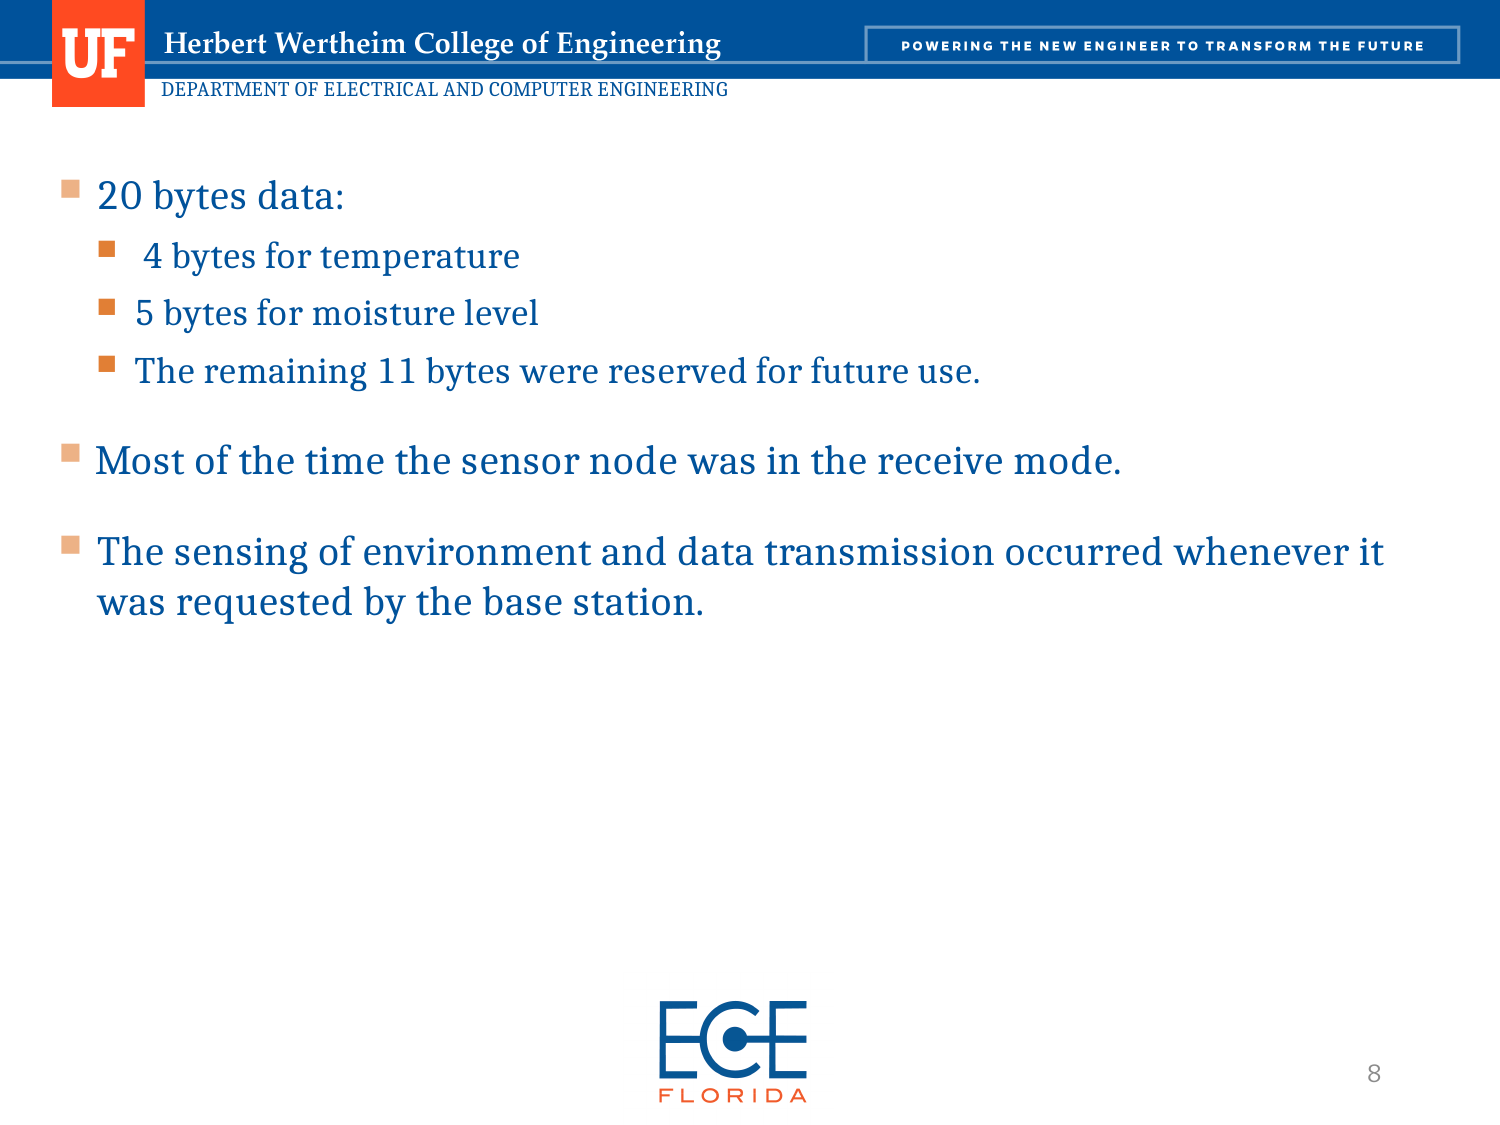

20 bytes data:
 4 bytes for temperature
5 bytes for moisture level
The remaining 11 bytes were reserved for future use.
Most of the time the sensor node was in the receive mode.
The sensing of environment and data transmission occurred whenever it was requested by the base station.

8